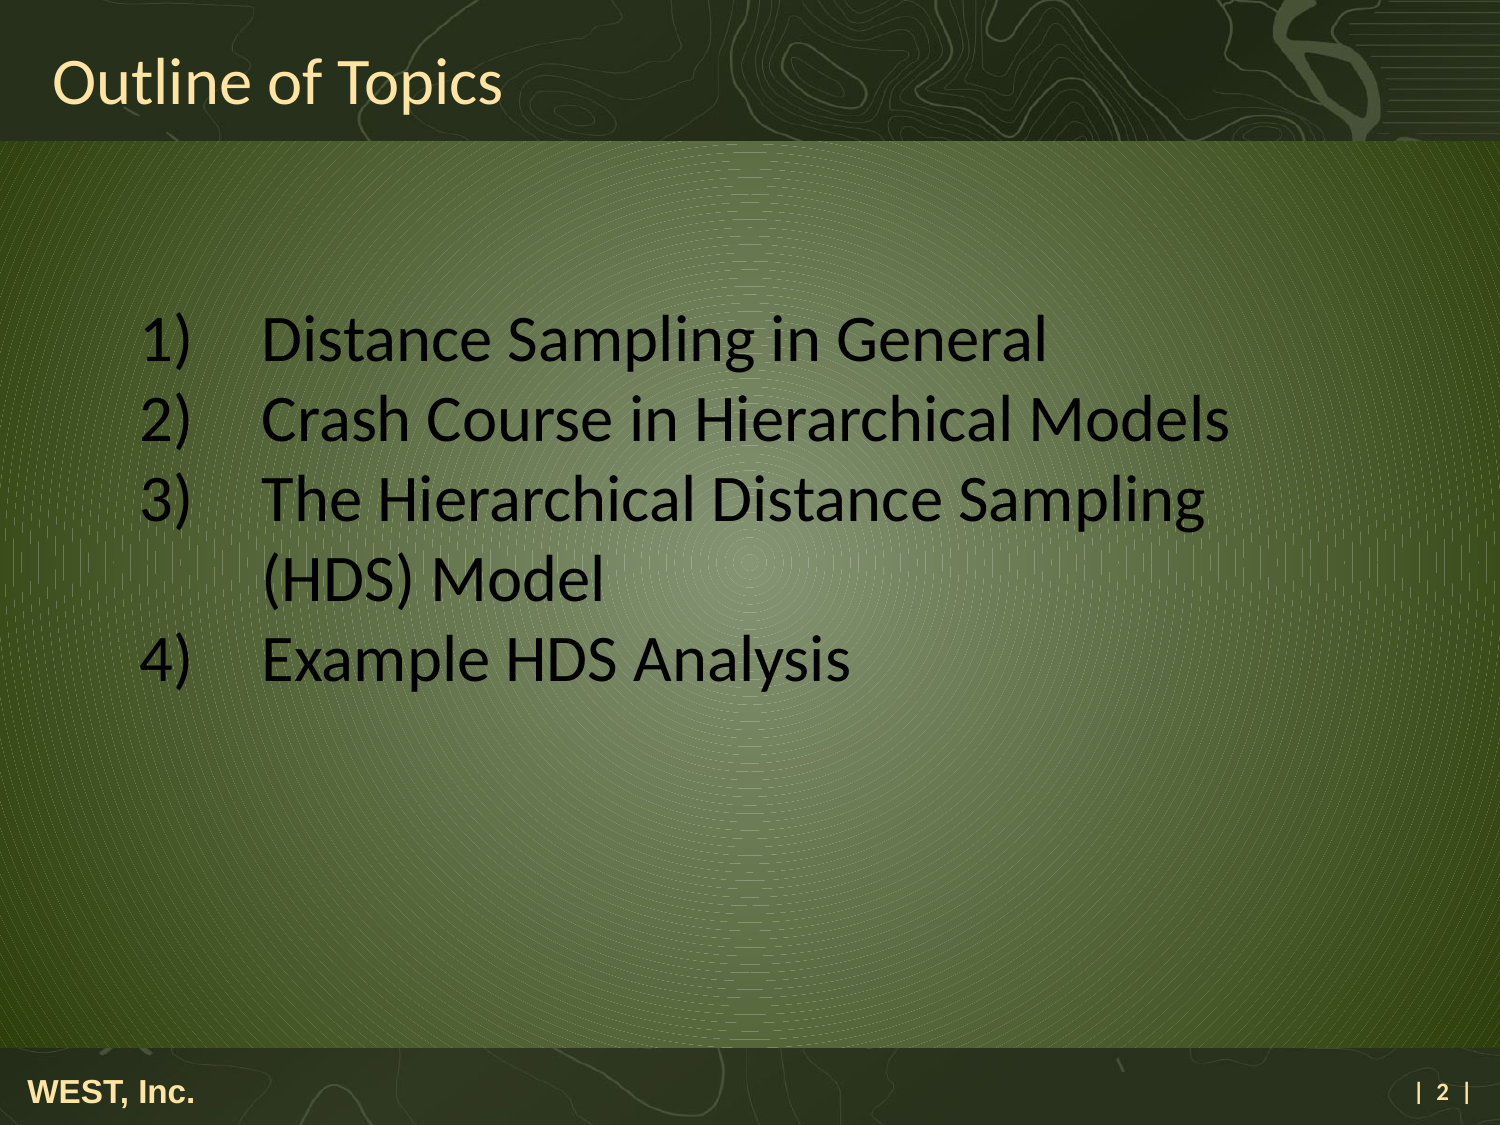

Outline of Topics
Distance Sampling in General
Crash Course in Hierarchical Models
The Hierarchical Distance Sampling (HDS) Model
Example HDS Analysis